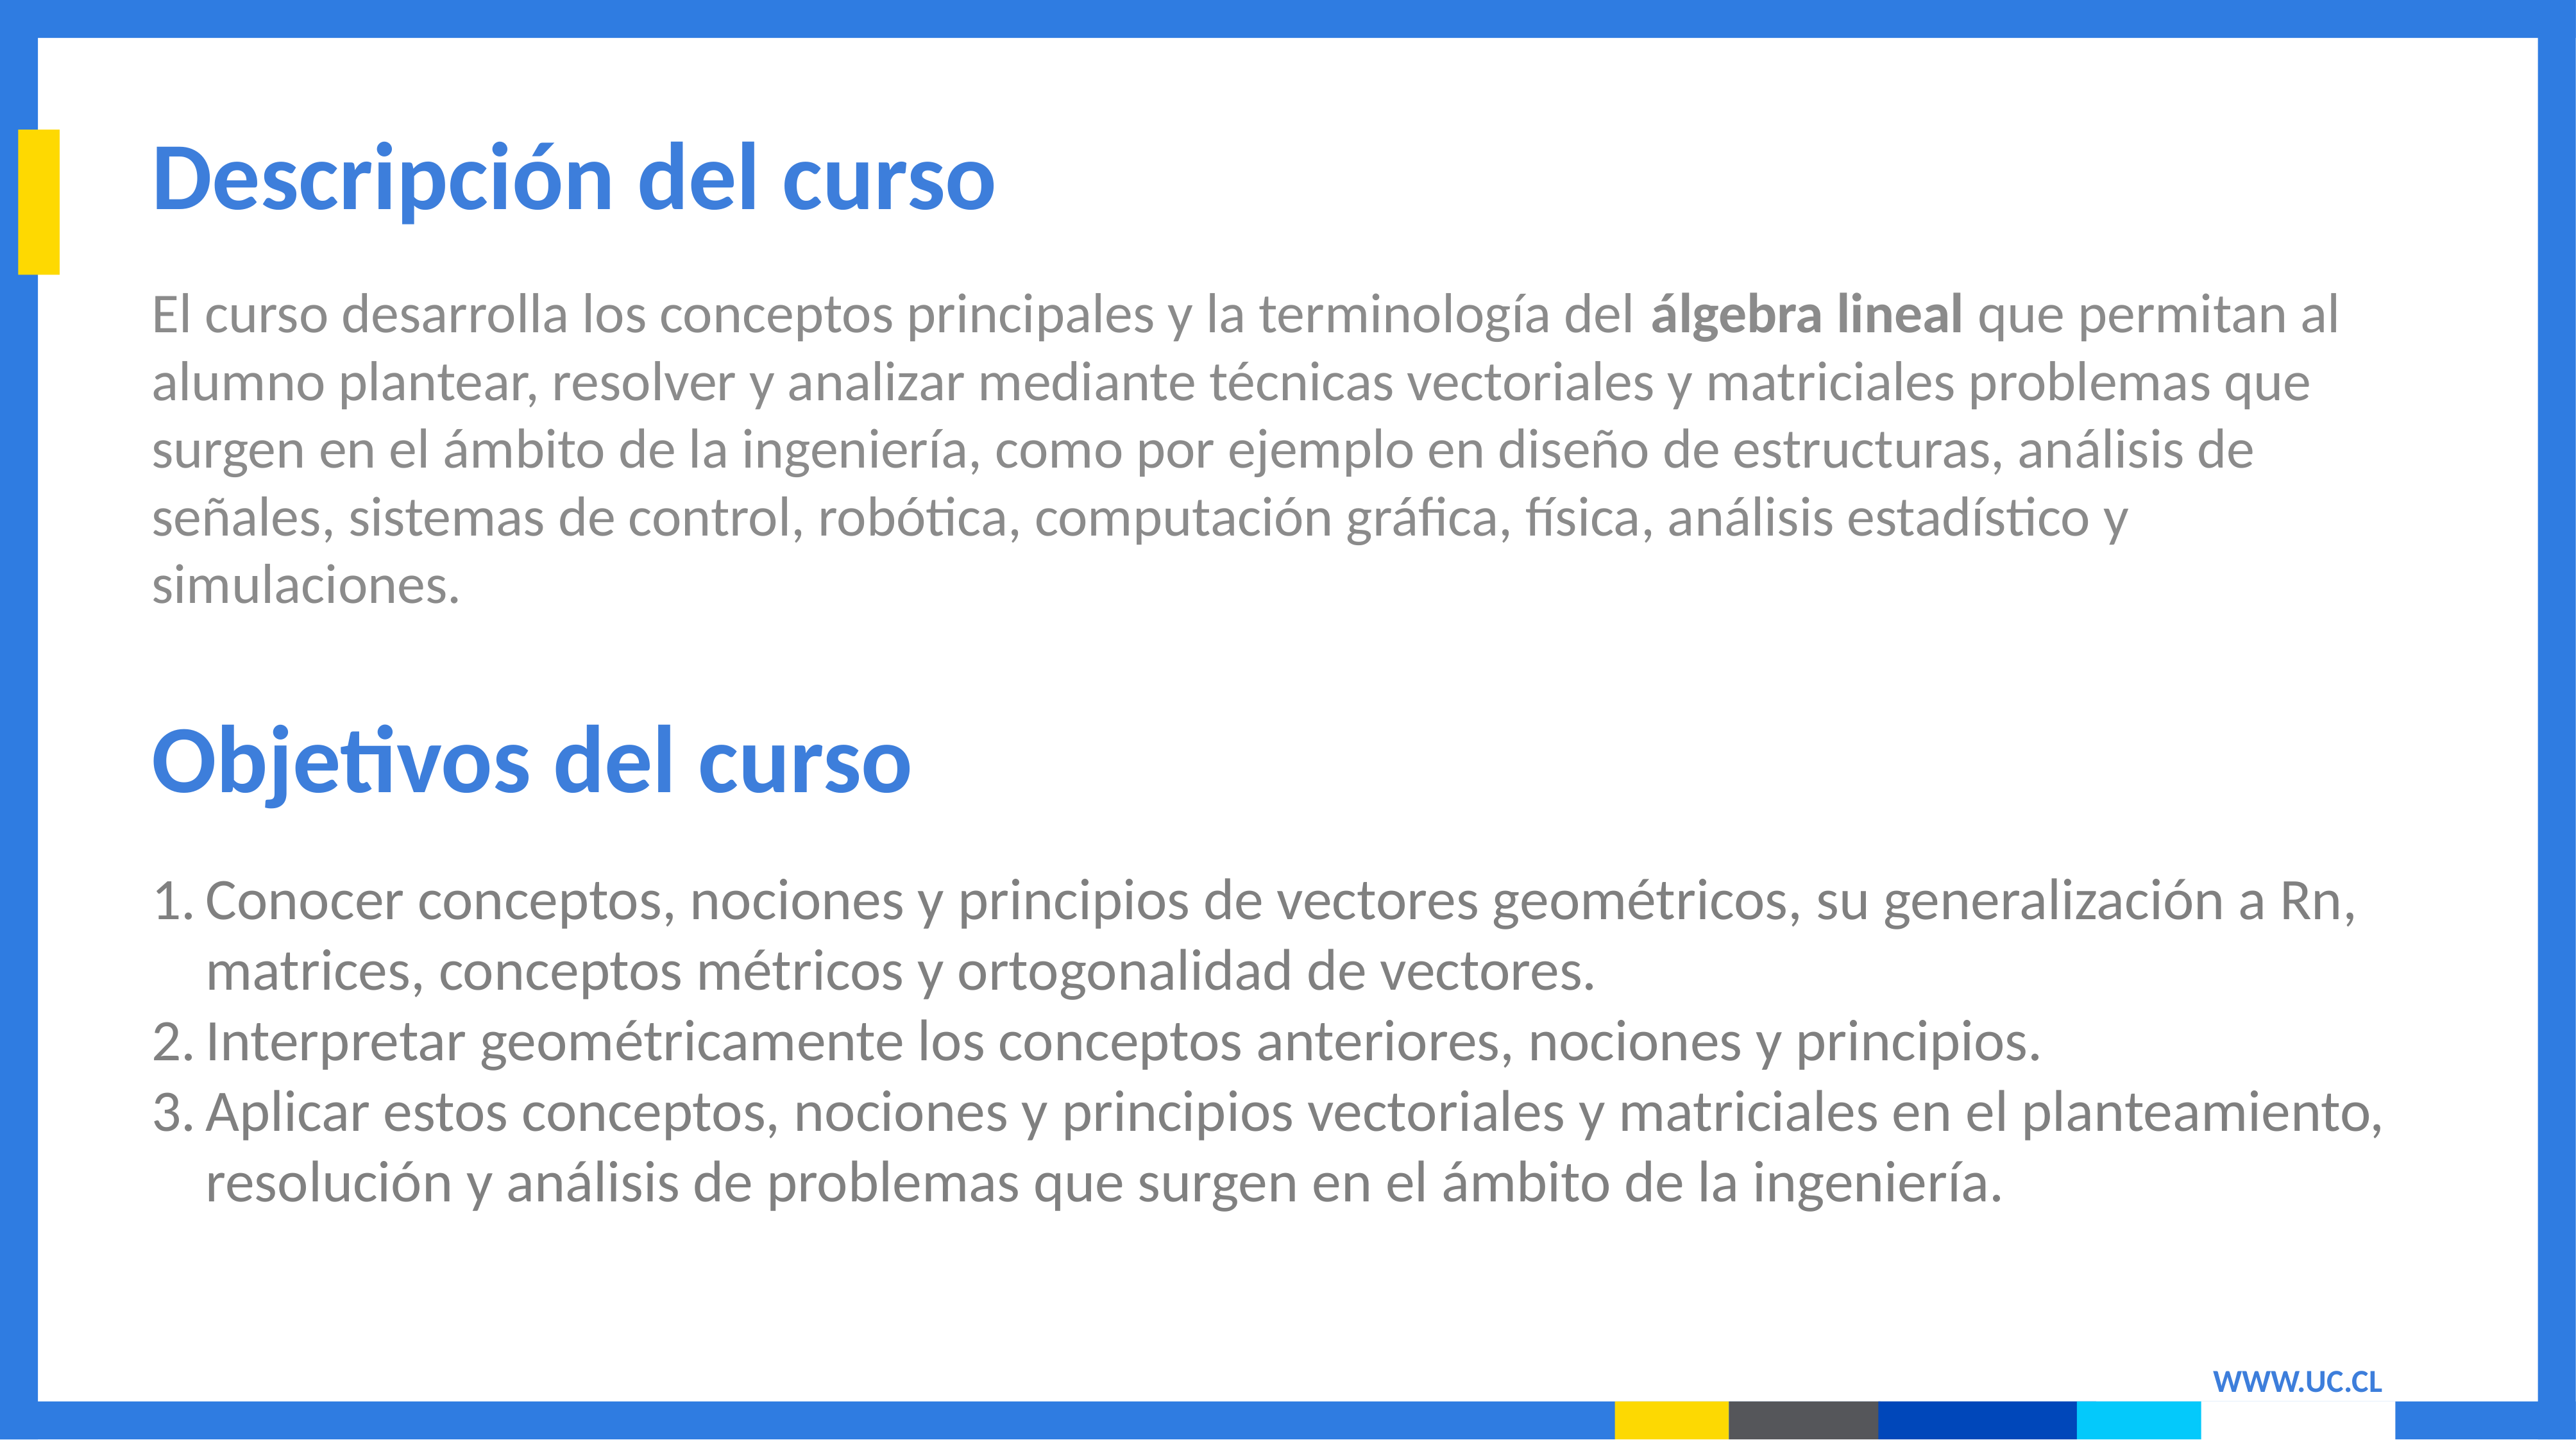

Descripción del curso
El curso desarrolla los conceptos principales y la terminología del álgebra lineal que permitan al alumno plantear, resolver y analizar mediante técnicas vectoriales y matriciales problemas que surgen en el ámbito de la ingeniería, como por ejemplo en diseño de estructuras, análisis de señales, sistemas de control, robótica, computación gráfica, física, análisis estadístico y simulaciones.

# Objetivos del curso

Conocer conceptos, nociones y principios de vectores geométricos, su generalización a Rn, matrices, conceptos métricos y ortogonalidad de vectores.
Interpretar geométricamente los conceptos anteriores, nociones y principios.
Aplicar estos conceptos, nociones y principios vectoriales y matriciales en el planteamiento, resolución y análisis de problemas que surgen en el ámbito de la ingeniería.